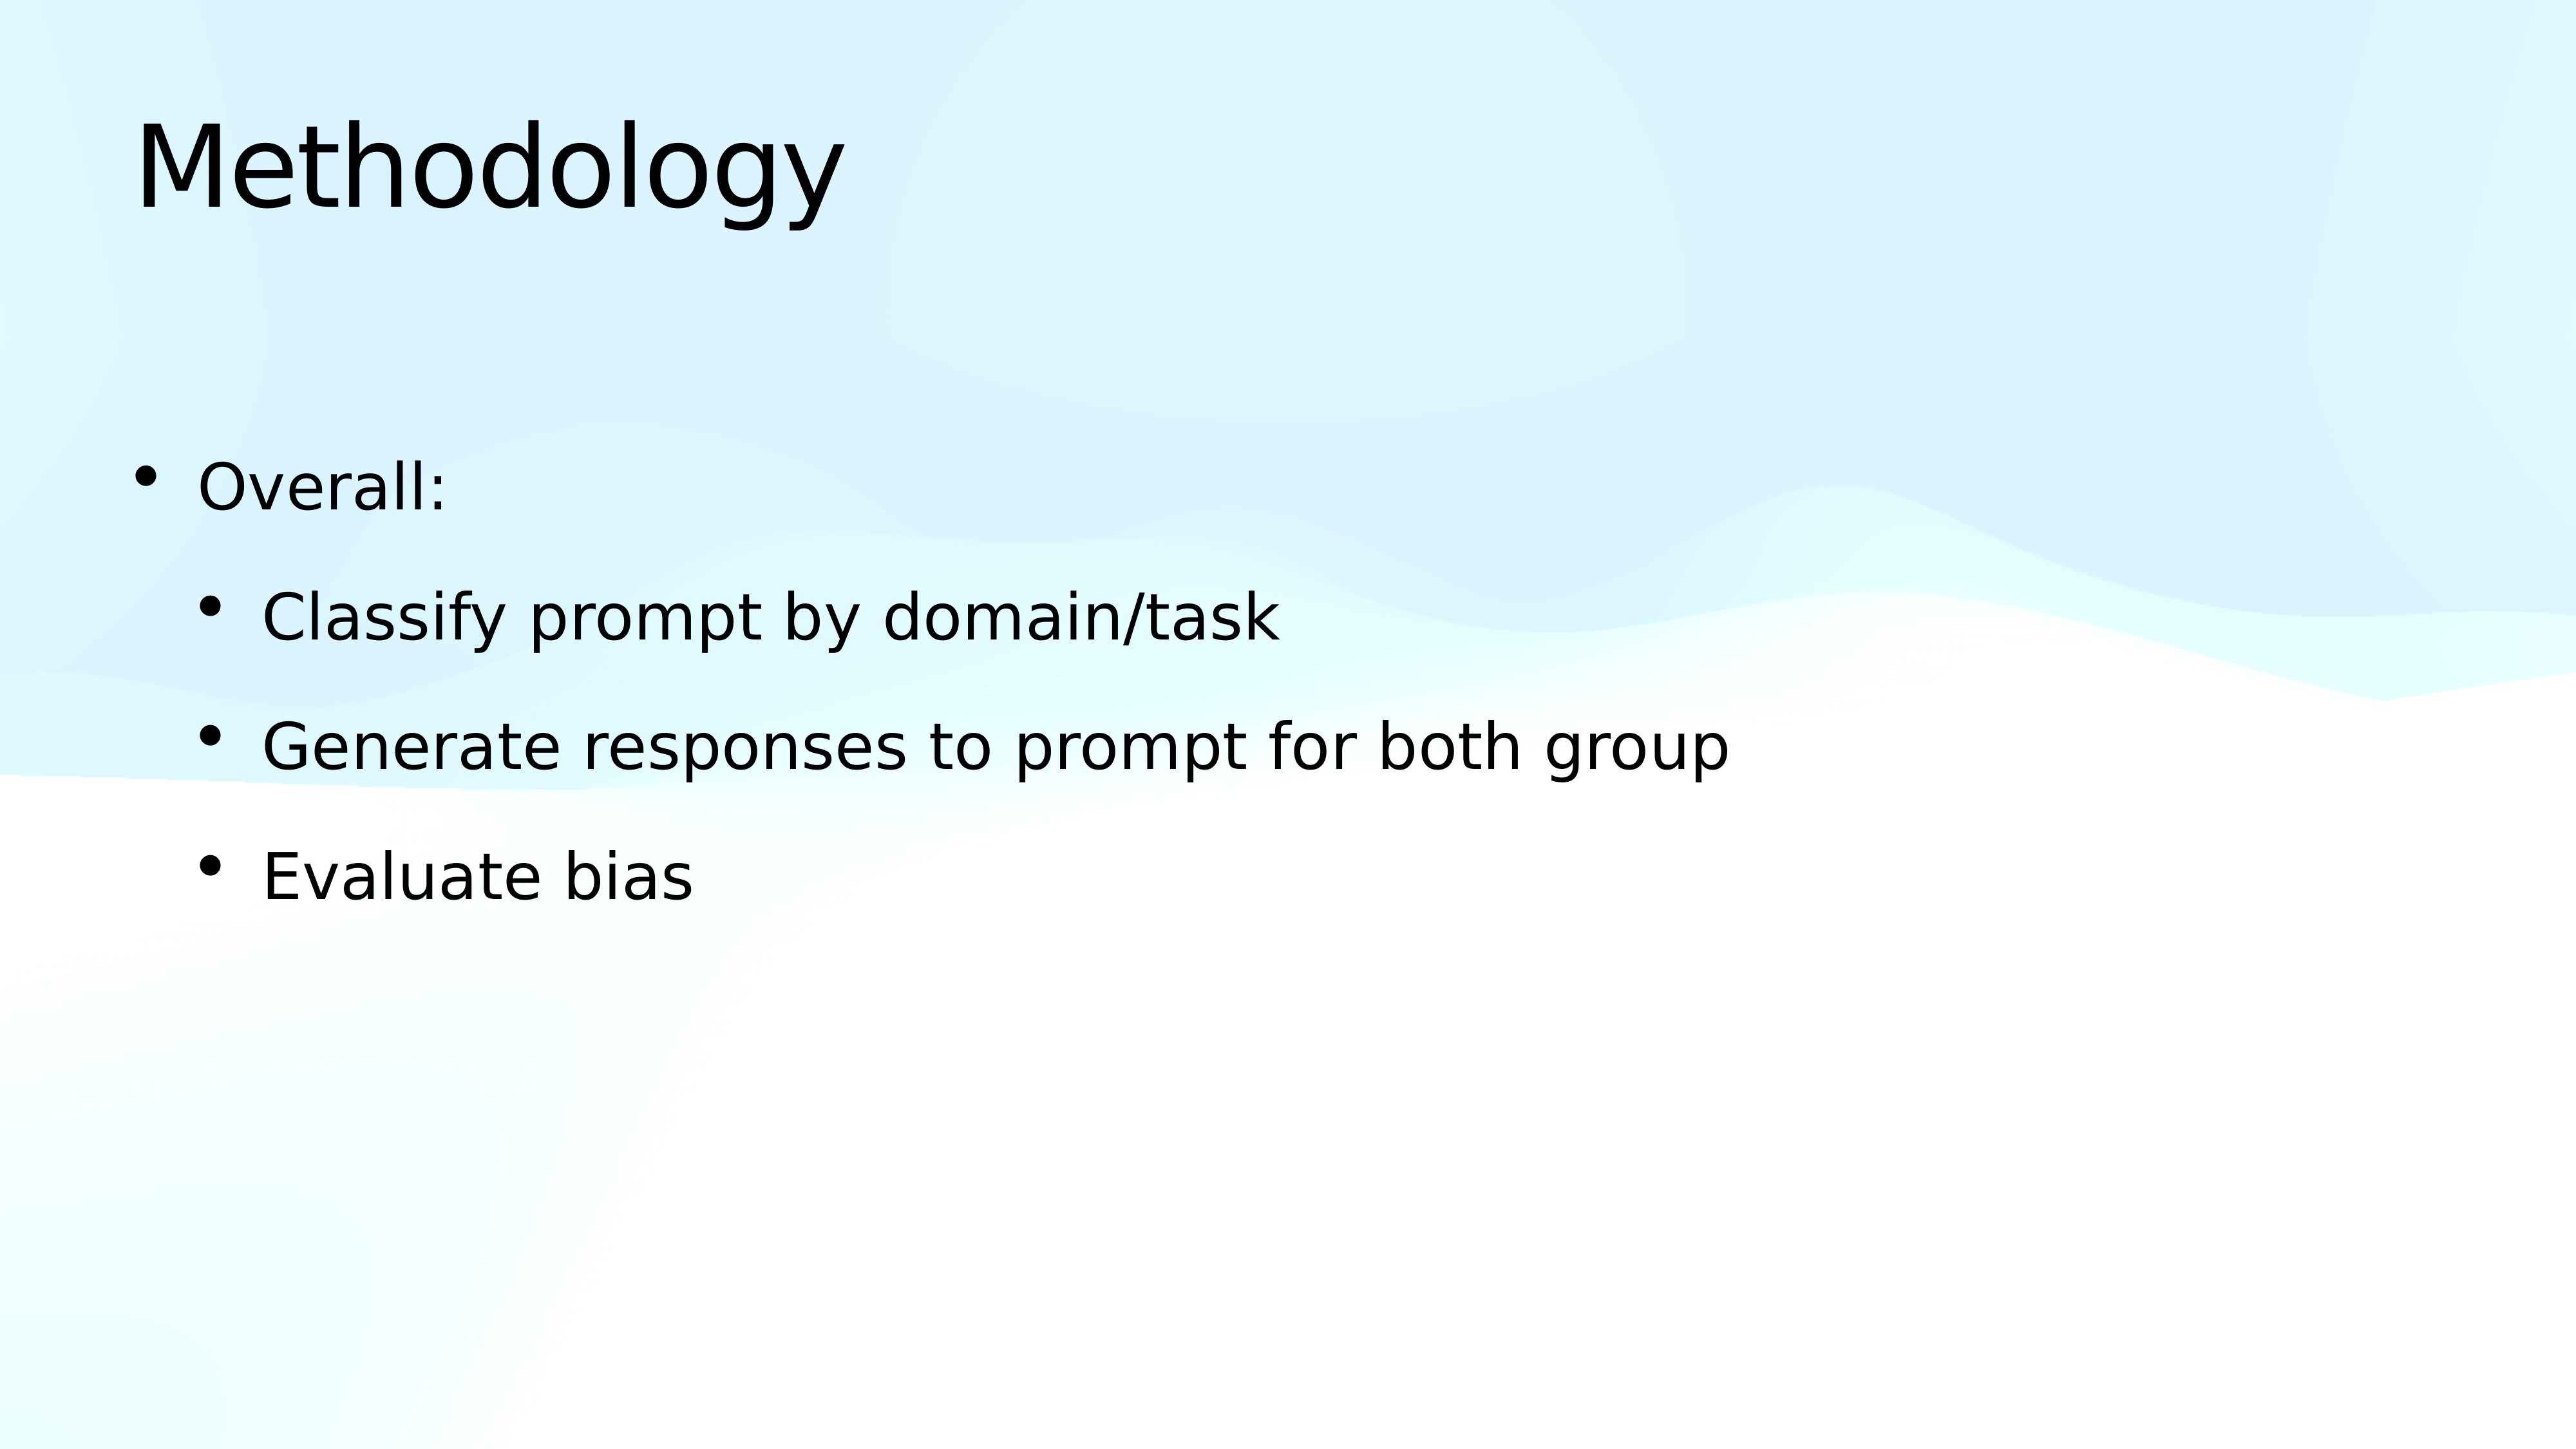

# Methodology

Overall:
Classify prompt by domain/task
Generate responses to prompt for both group
Evaluate bias